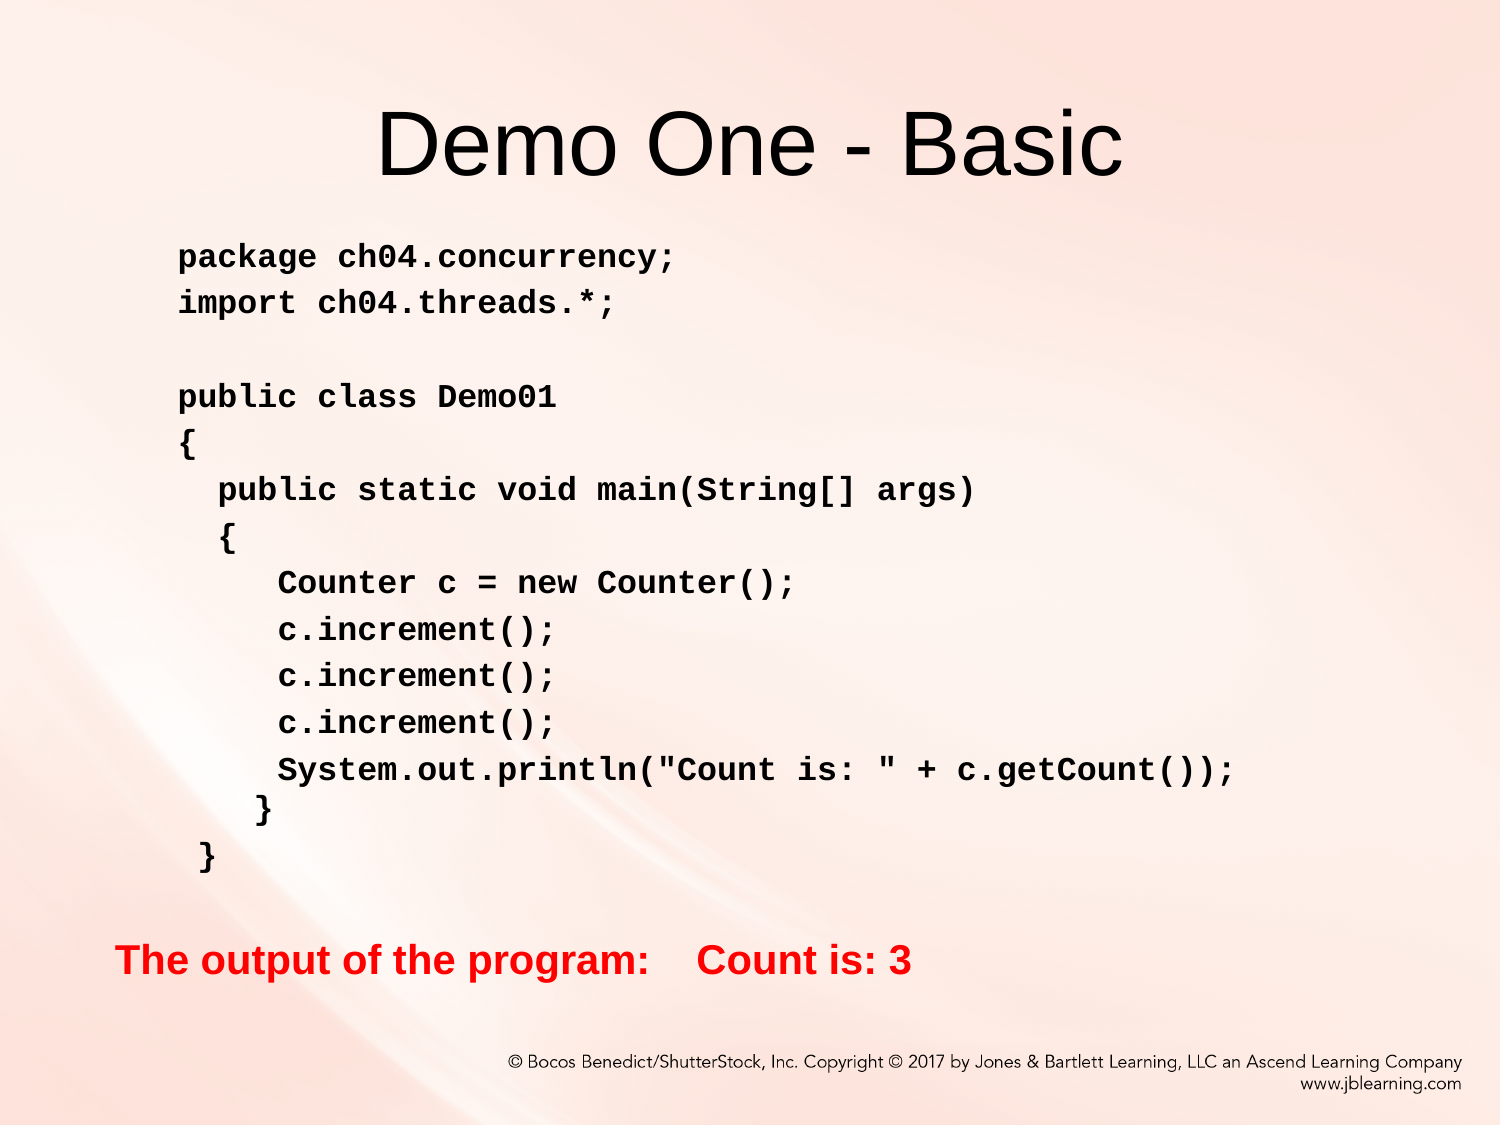

# Demo One - Basic
package ch04.concurrency;
import ch04.threads.*;

public class Demo01
{
  public static void main(String[] args)
  {
     Counter c = new Counter();
     c.increment();
     c.increment();
     c.increment();
     System.out.println("Count is: " + c.getCount());   }
 }
The output of the program:    Count is: 3